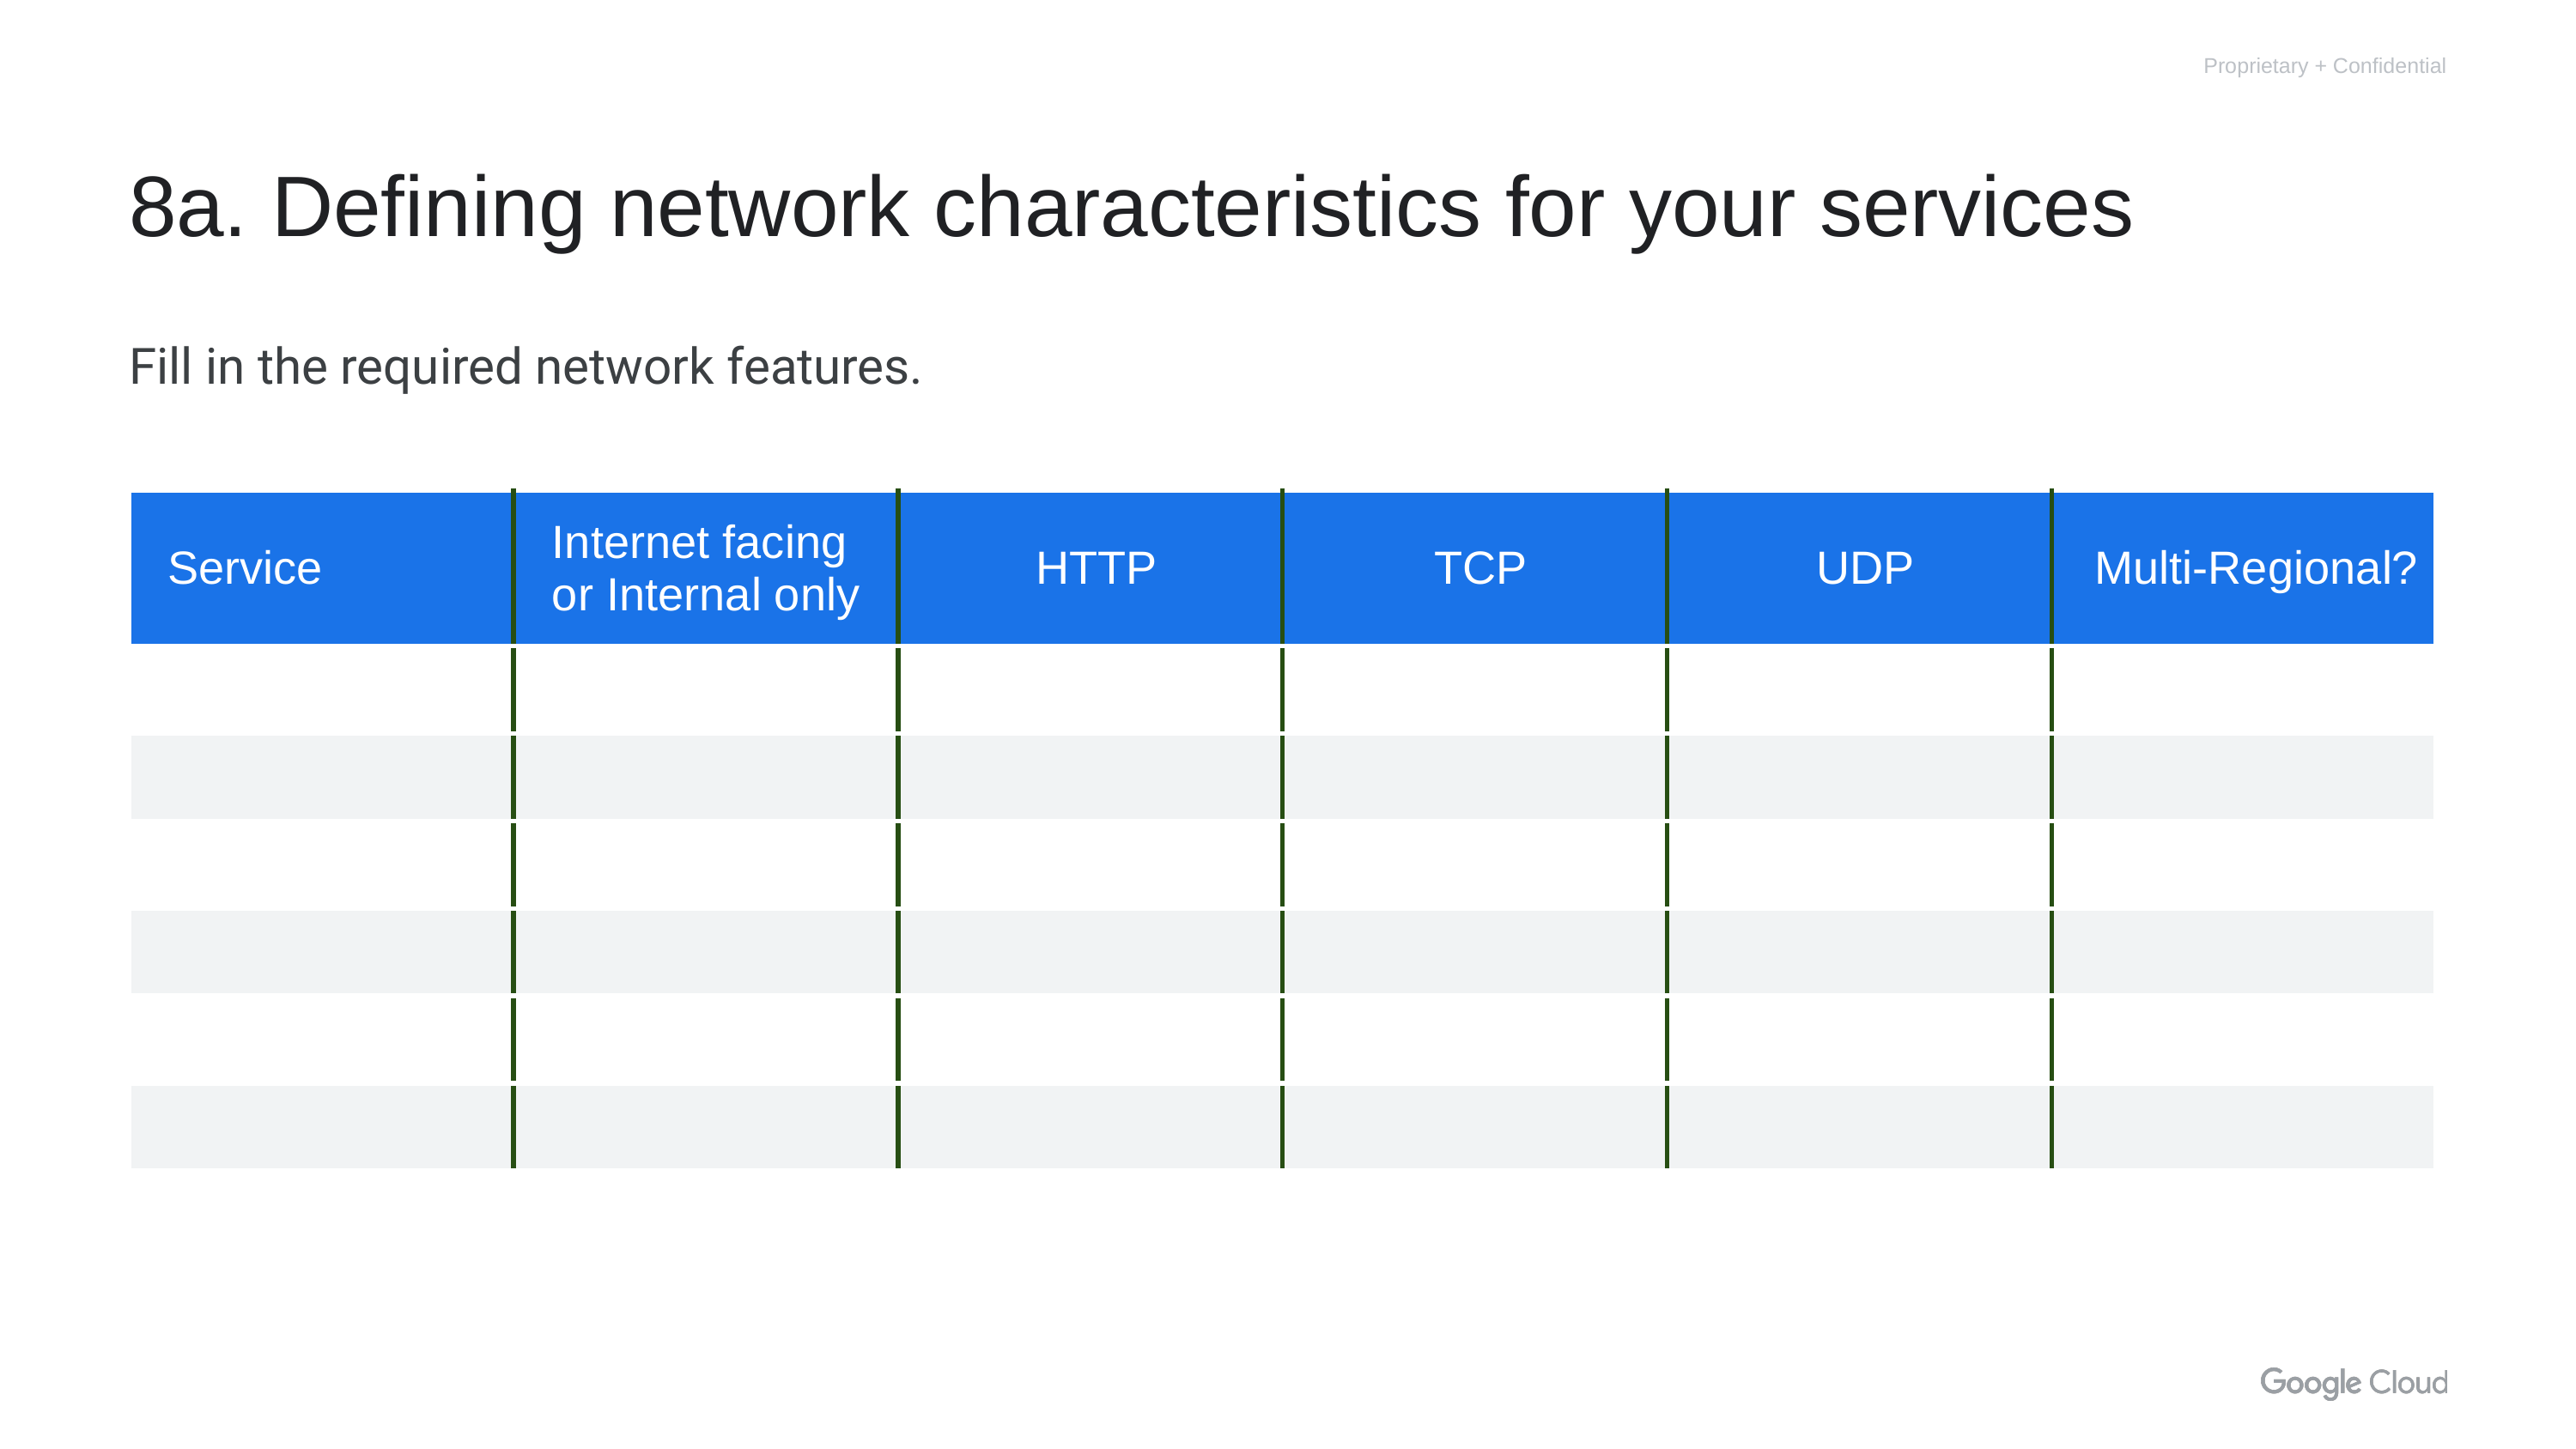

# 8a. Defining network characteristics for your services
Fill in the required network features.
| Service | Internet facing or Internal only | HTTP | TCP | UDP | Multi-Regional? |
| --- | --- | --- | --- | --- | --- |
|  |  |  |  |  |  |
|  |  |  |  |  |  |
|  |  |  |  |  |  |
|  |  |  |  |  |  |
|  |  |  |  |  |  |
|  |  |  |  |  |  |